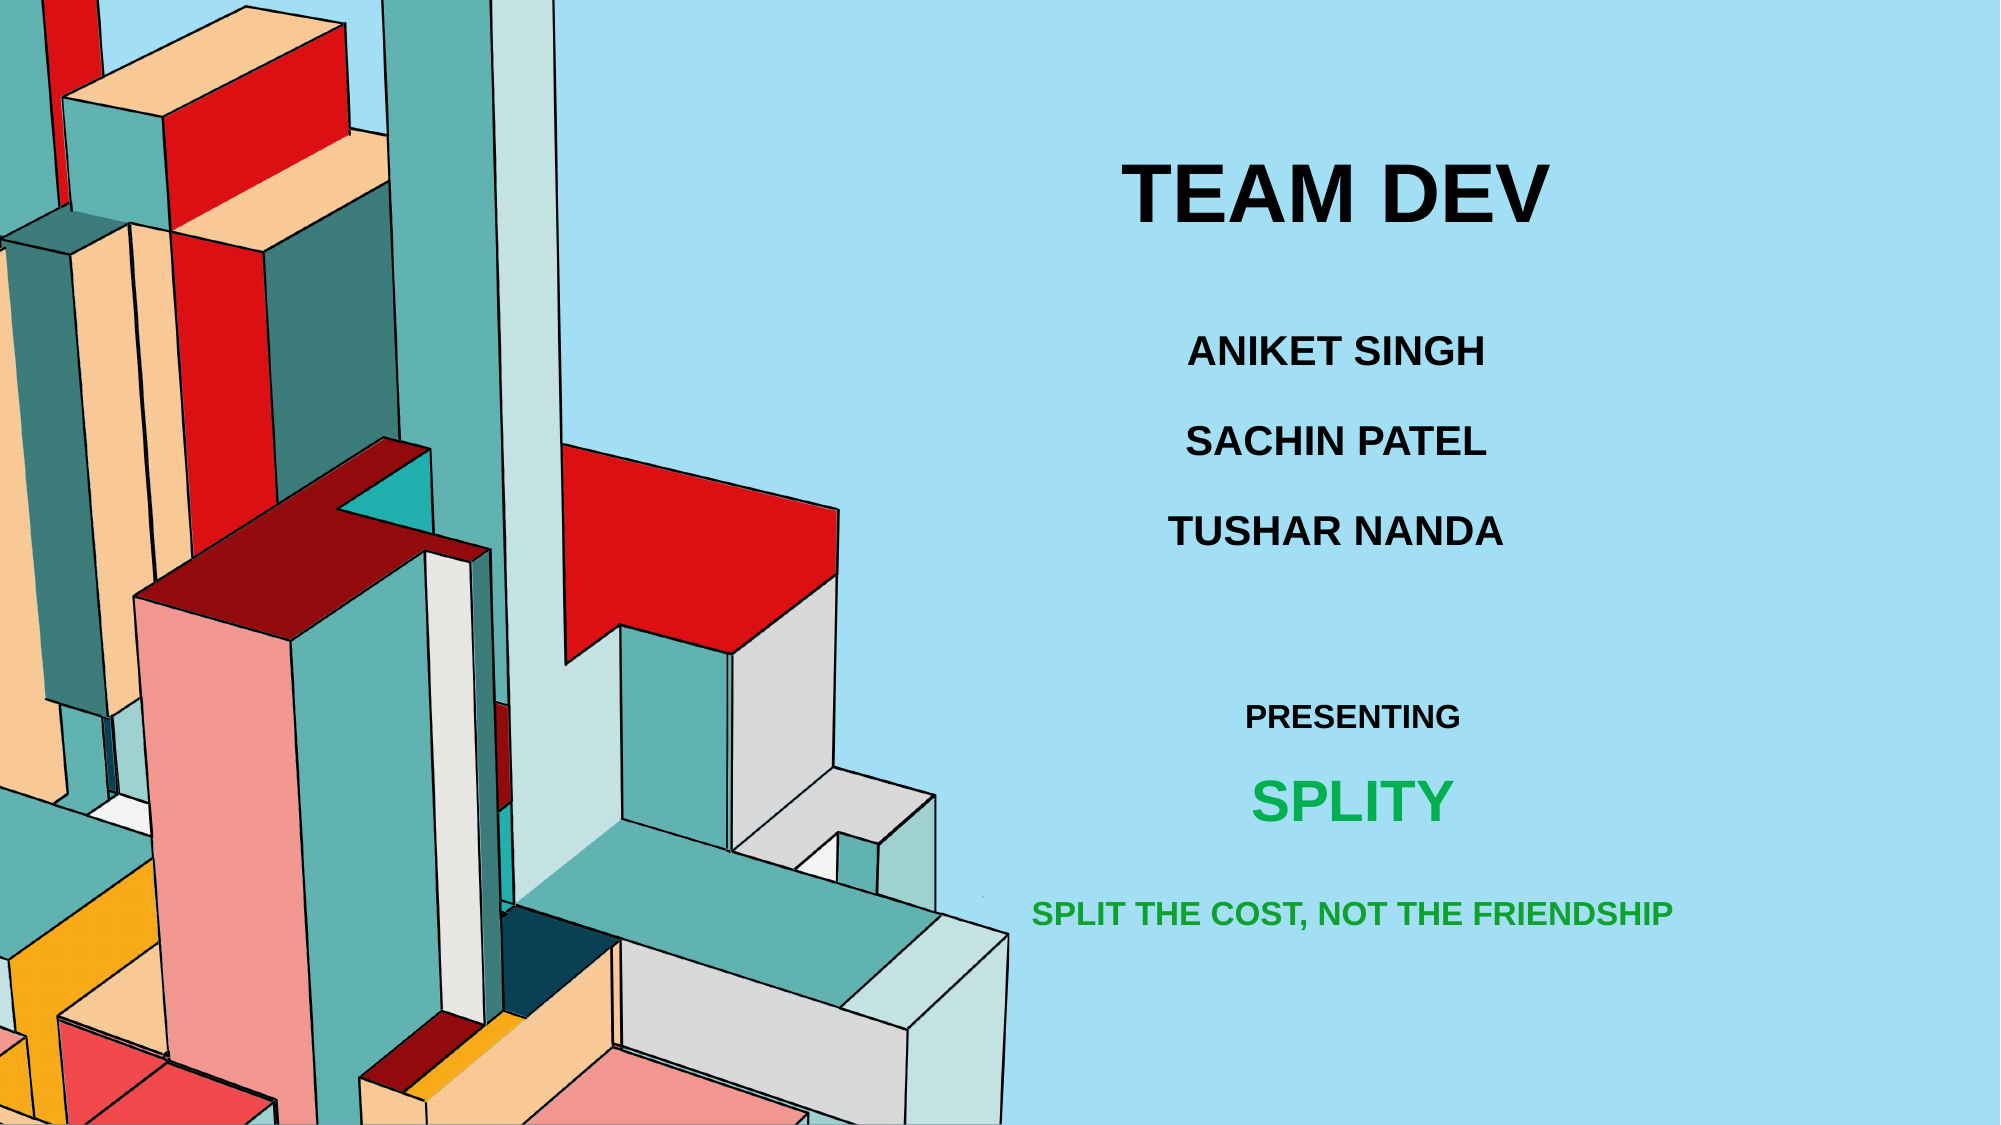

# TEAM DEV Aniket Singh Sachin patel tushar nanda
Presenting

Splity

Split the cost, Not the friendship